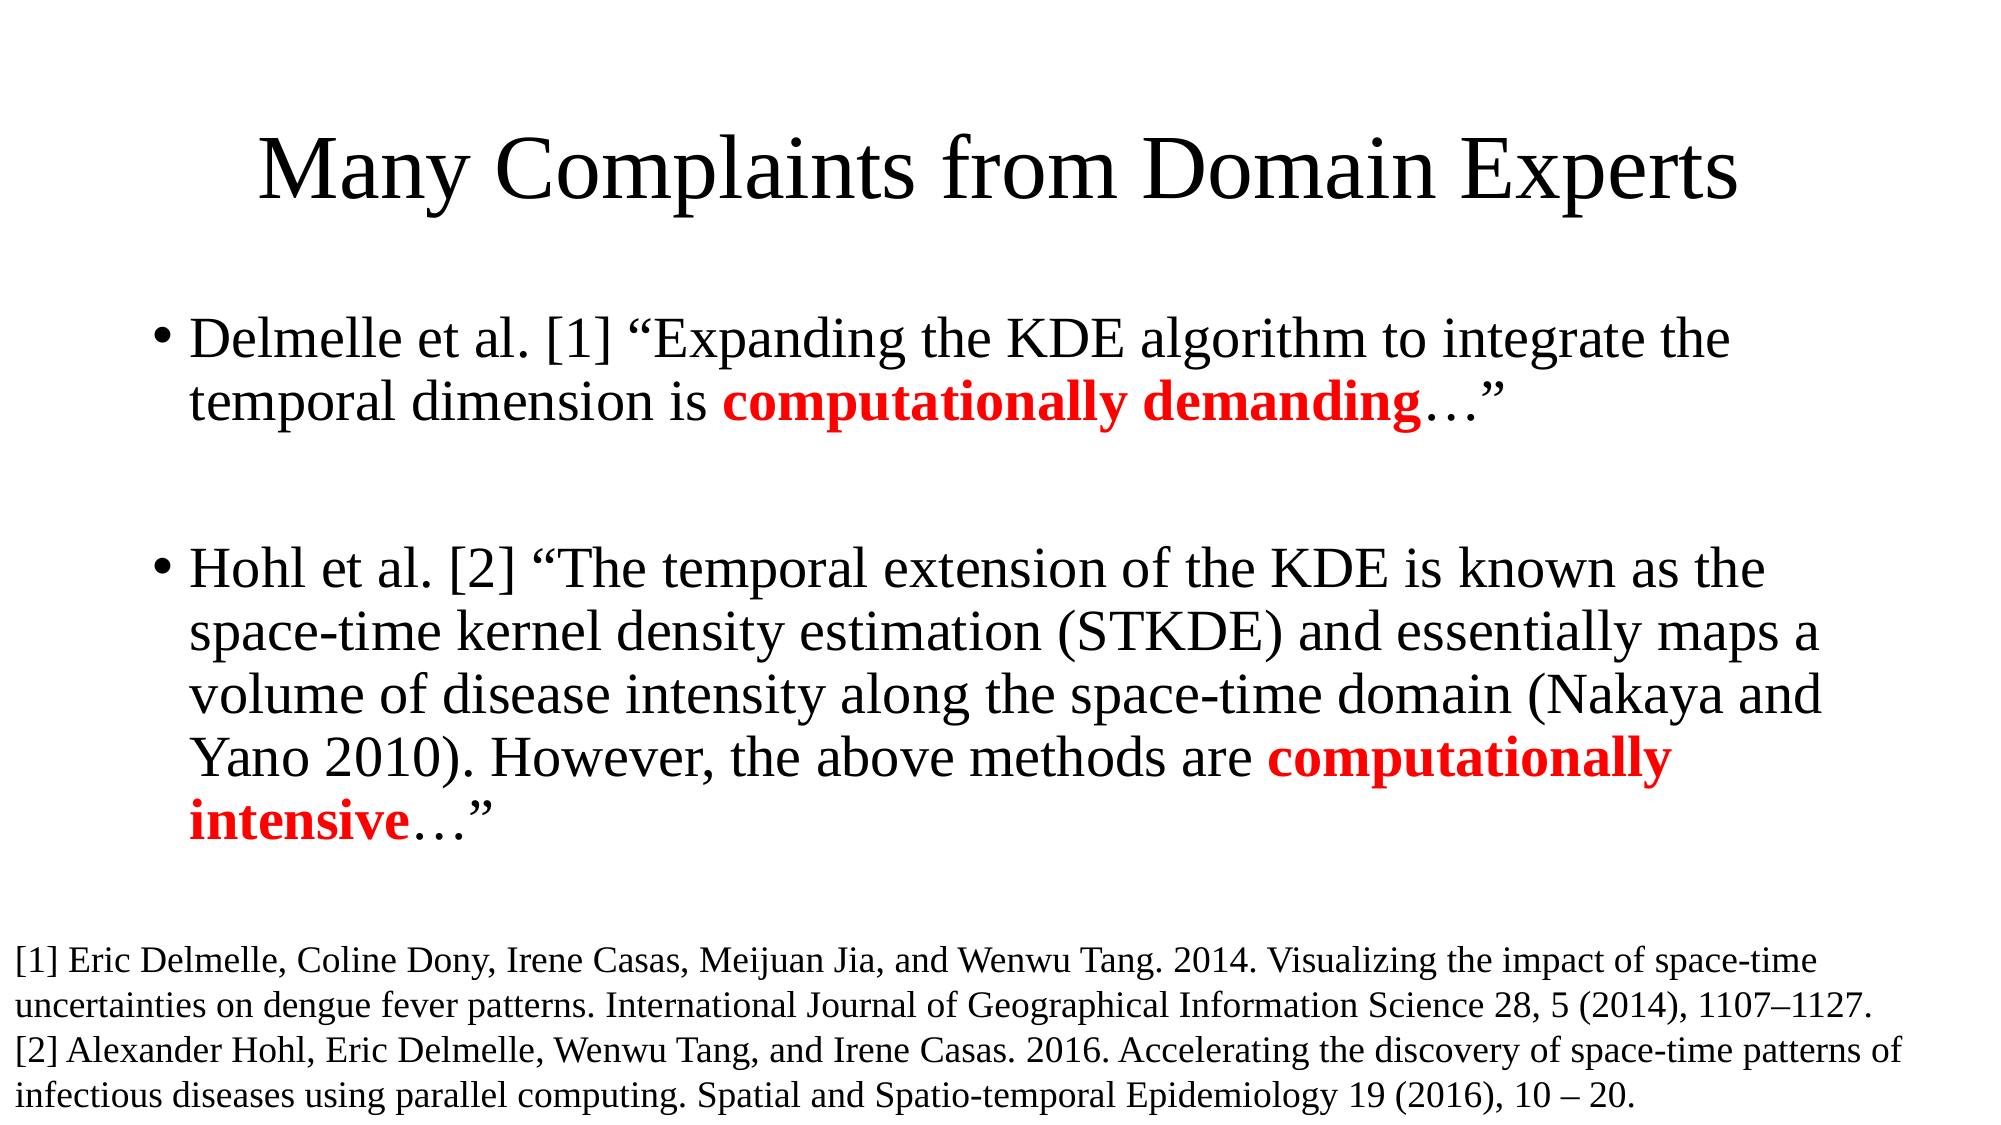

# Many Complaints from Domain Experts
Delmelle et al. [1] “Expanding the KDE algorithm to integrate the temporal dimension is computationally demanding…”

Hohl et al. [2] “The temporal extension of the KDE is known as the space-time kernel density estimation (STKDE) and essentially maps a volume of disease intensity along the space-time domain (Nakaya and Yano 2010). However, the above methods are computationally intensive…”
[1] Eric Delmelle, Coline Dony, Irene Casas, Meijuan Jia, and Wenwu Tang. 2014. Visualizing the impact of space-time uncertainties on dengue fever patterns. International Journal of Geographical Information Science 28, 5 (2014), 1107–1127.
[2] Alexander Hohl, Eric Delmelle, Wenwu Tang, and Irene Casas. 2016. Accelerating the discovery of space-time patterns of infectious diseases using parallel computing. Spatial and Spatio-temporal Epidemiology 19 (2016), 10 – 20.